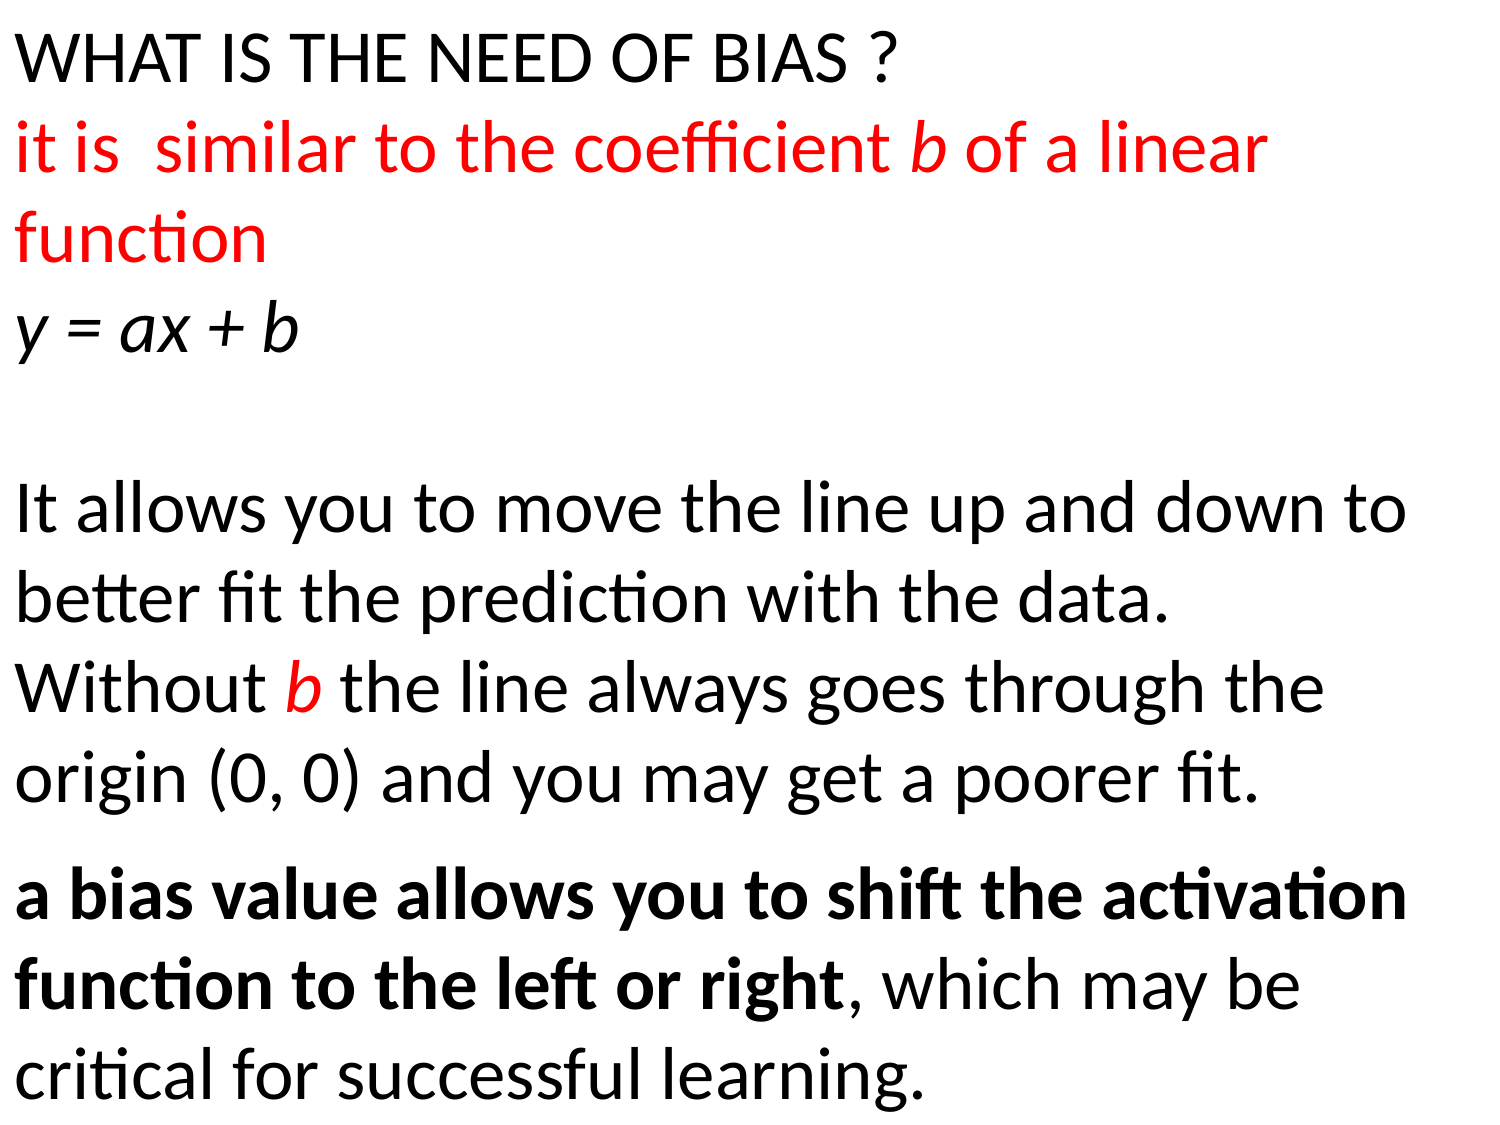

WHAT IS THE NEED OF BIAS ?
it is  similar to the coefficient b of a linear function
y = ax + b

It allows you to move the line up and down to better fit the prediction with the data.
Without b the line always goes through the origin (0, 0) and you may get a poorer fit.
a bias value allows you to shift the activation function to the left or right, which may be critical for successful learning.